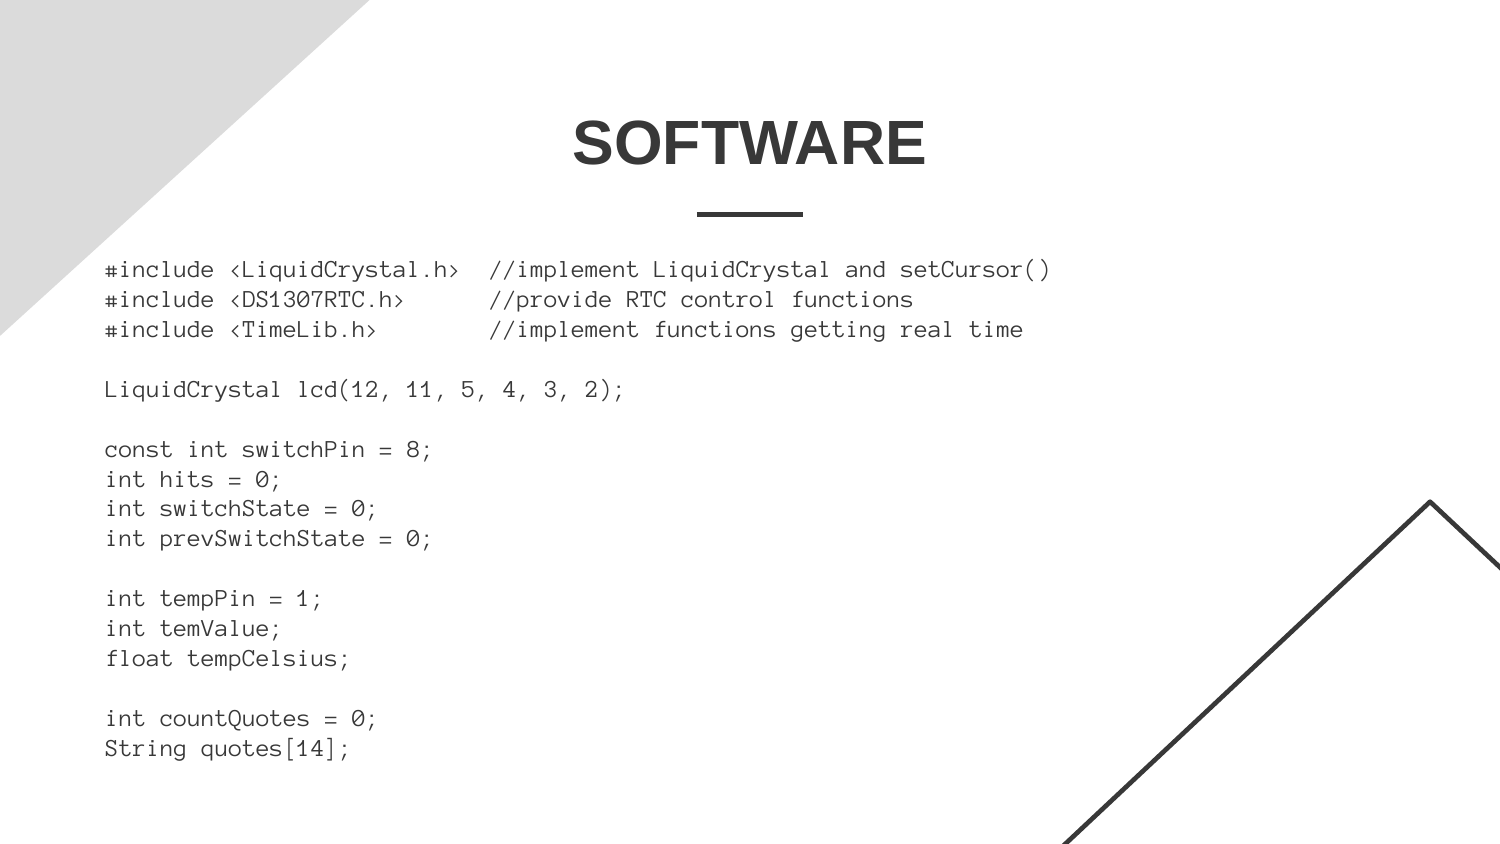

# SOFTWARE
#include <LiquidCrystal.h>  //implement LiquidCrystal and setCursor()
#include <DS1307RTC.h>      //provide RTC control functions
#include <TimeLib.h>        //implement functions getting real time

LiquidCrystal lcd(12, 11, 5, 4, 3, 2);

const int switchPin = 8;
int hits = 0;
int switchState = 0;
int prevSwitchState = 0;

int tempPin = 1;
int temValue;
float tempCelsius;

int countQuotes = 0;
String quotes[14];